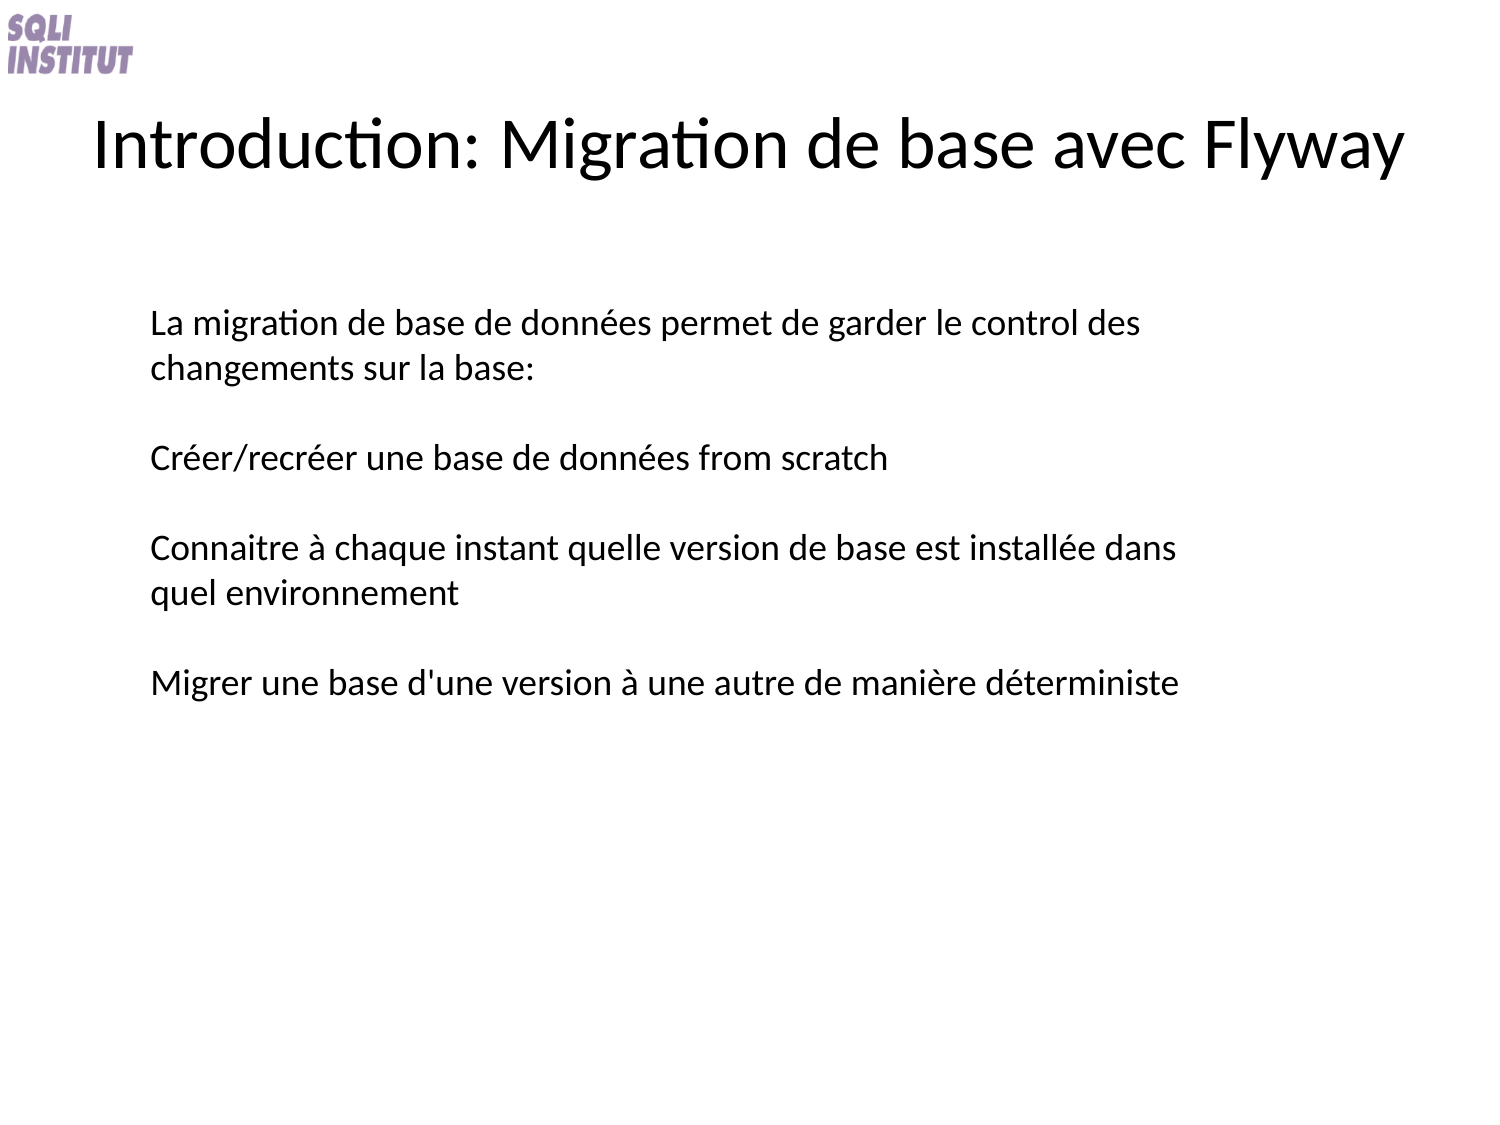

# Introduction: Migration de base avec Flyway
La migration de base de données permet de garder le control des changements sur la base:

Créer/recréer une base de données from scratch

Connaitre à chaque instant quelle version de base est installée dans quel environnement

Migrer une base d'une version à une autre de manière déterministe